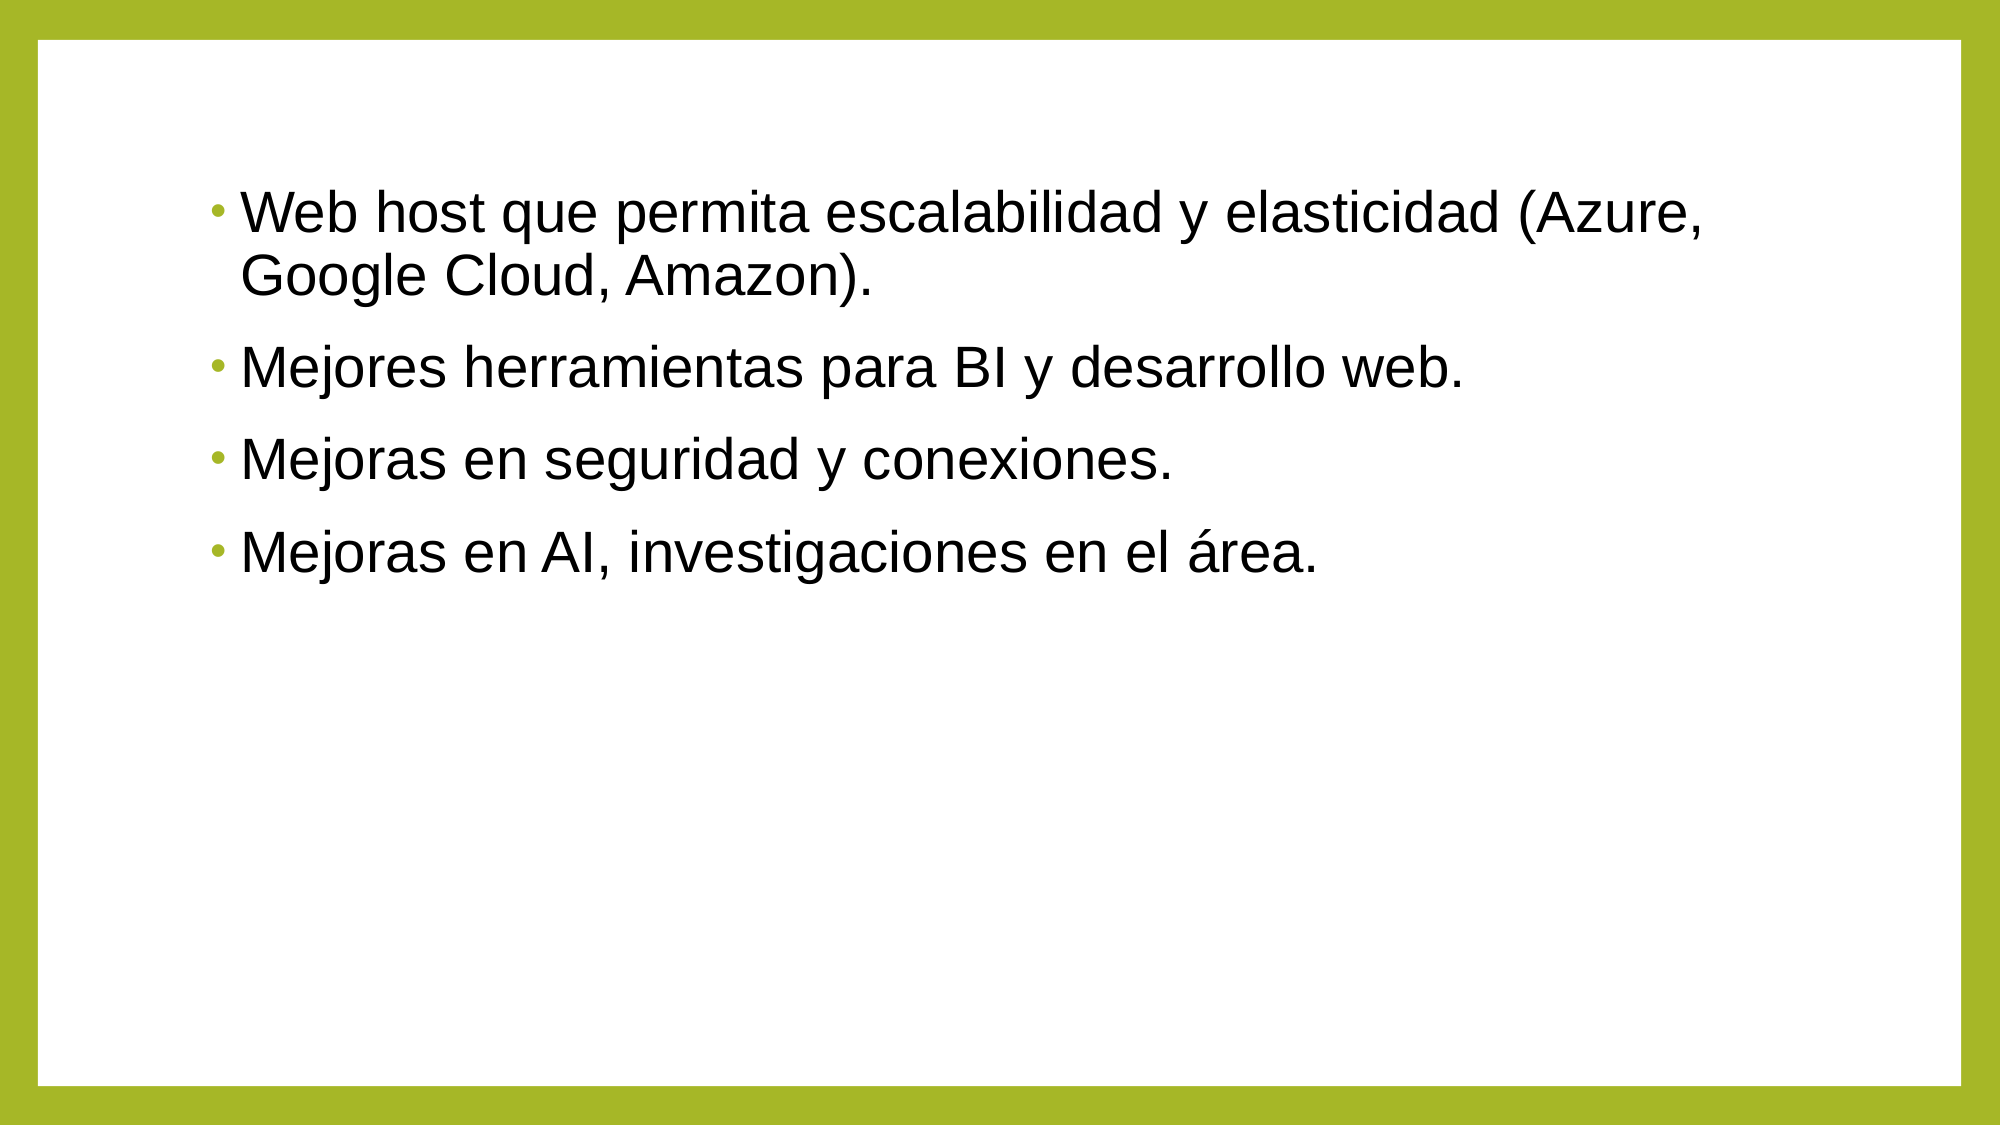

Web host que permita escalabilidad y elasticidad (Azure, Google Cloud, Amazon).
Mejores herramientas para BI y desarrollo web.
Mejoras en seguridad y conexiones.
Mejoras en AI, investigaciones en el área.